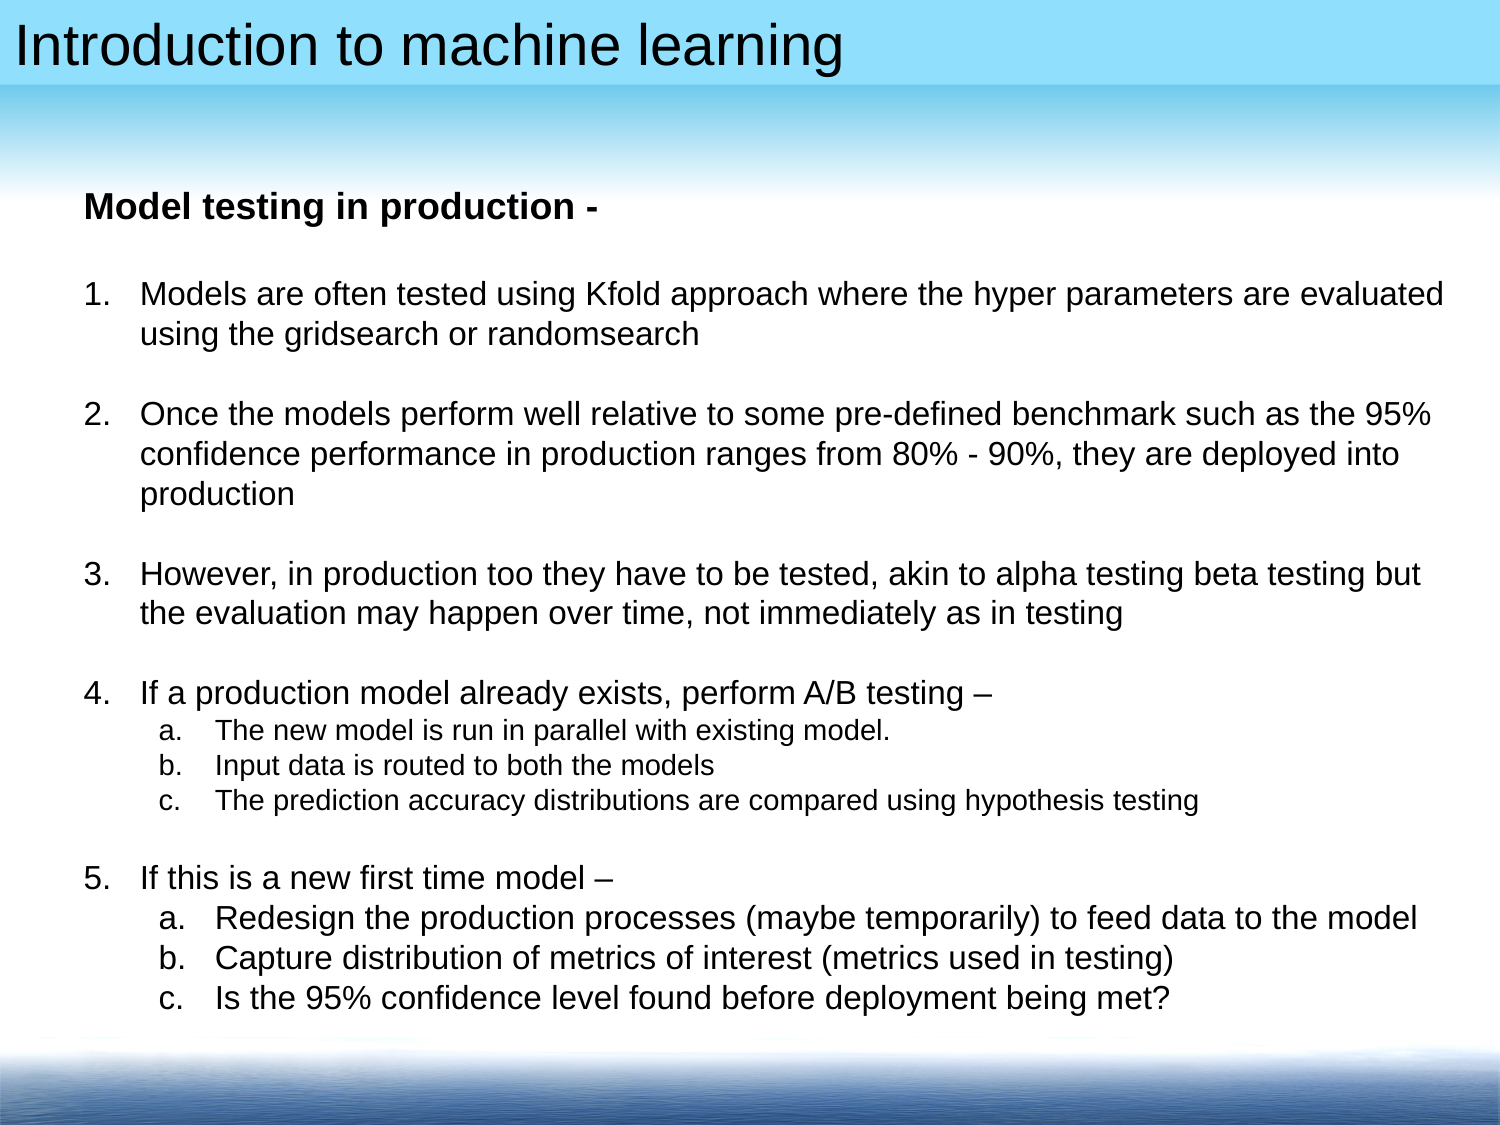

Model testing in production -

Models are often tested using Kfold approach where the hyper parameters are evaluated using the gridsearch or randomsearch

Once the models perform well relative to some pre-defined benchmark such as the 95% confidence performance in production ranges from 80% - 90%, they are deployed into production

However, in production too they have to be tested, akin to alpha testing beta testing but the evaluation may happen over time, not immediately as in testing

If a production model already exists, perform A/B testing –
The new model is run in parallel with existing model.
Input data is routed to both the models
The prediction accuracy distributions are compared using hypothesis testing

If this is a new first time model –
Redesign the production processes (maybe temporarily) to feed data to the model
Capture distribution of metrics of interest (metrics used in testing)
Is the 95% confidence level found before deployment being met?